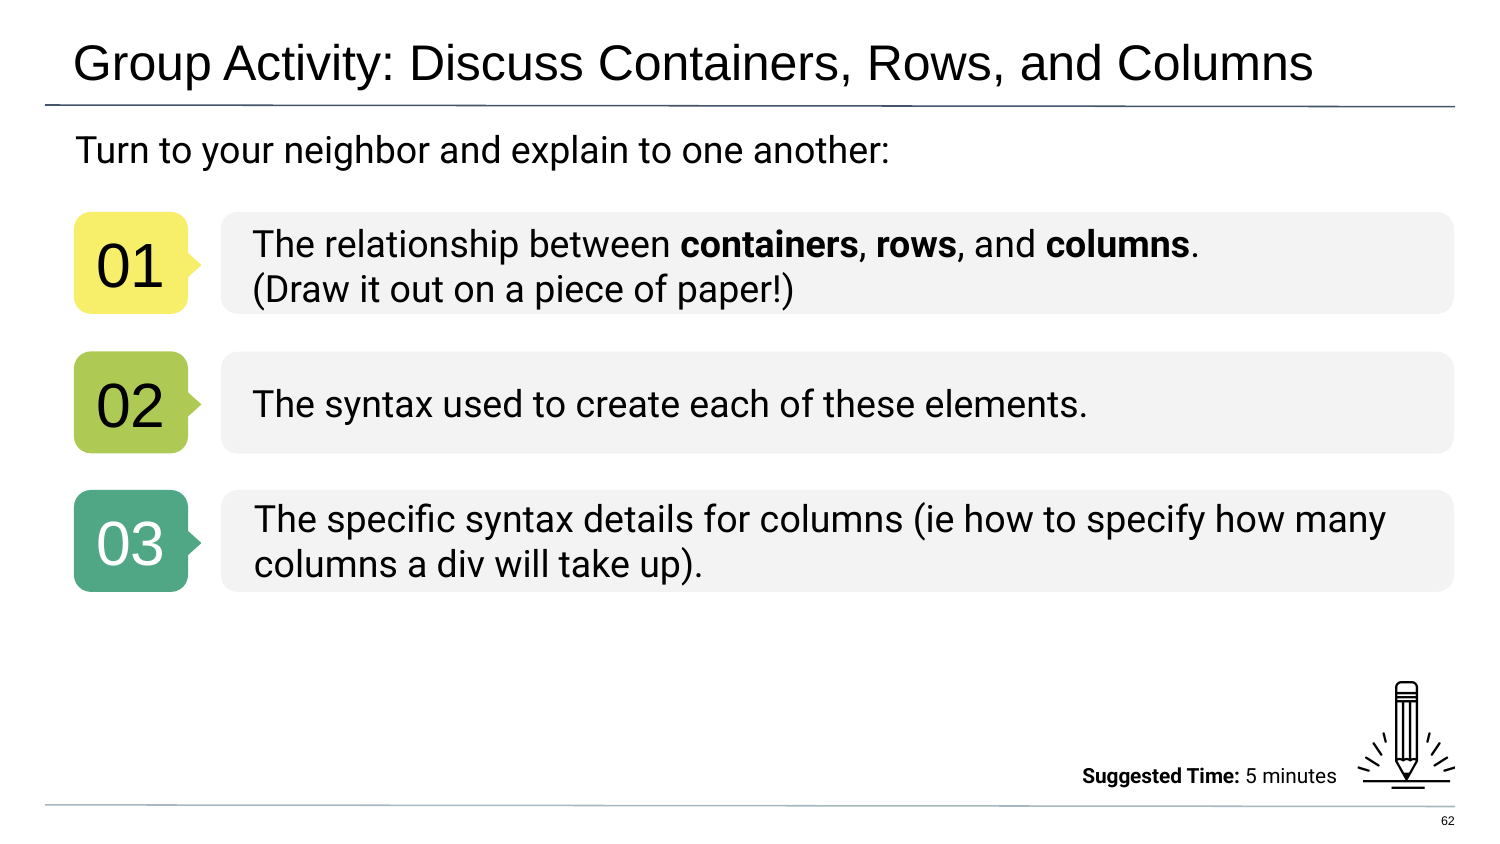

# Group Activity: Discuss Containers, Rows, and Columns
Turn to your neighbor and explain to one another:
01

The relationship between containers, rows, and columns.
(Draw it out on a piece of paper!)
02

The syntax used to create each of these elements.
03

The specific syntax details for columns (ie how to specify how many columns a div will take up).
Suggested Time: 5 minutes
62